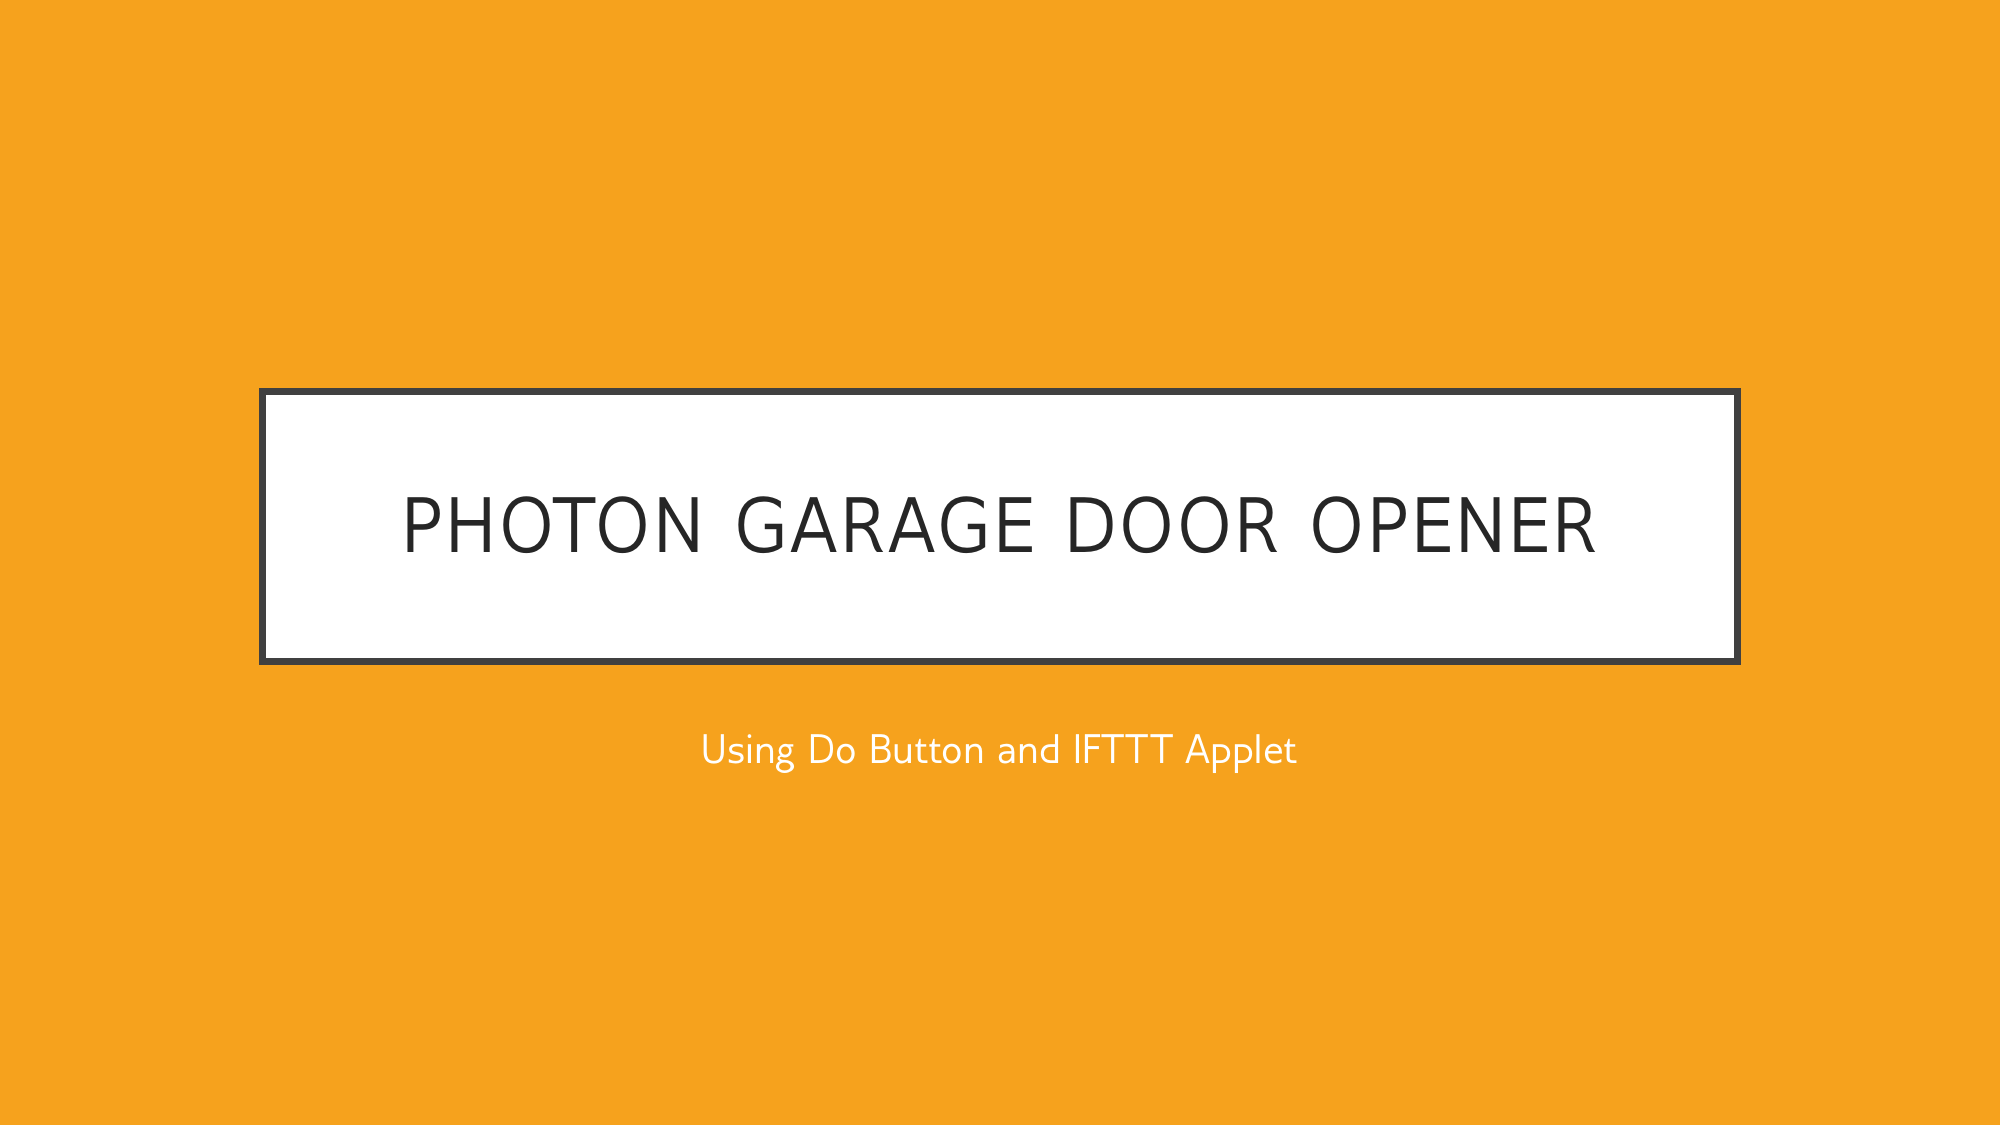

# Photon garage door opener
Using Do Button and IFTTT Applet